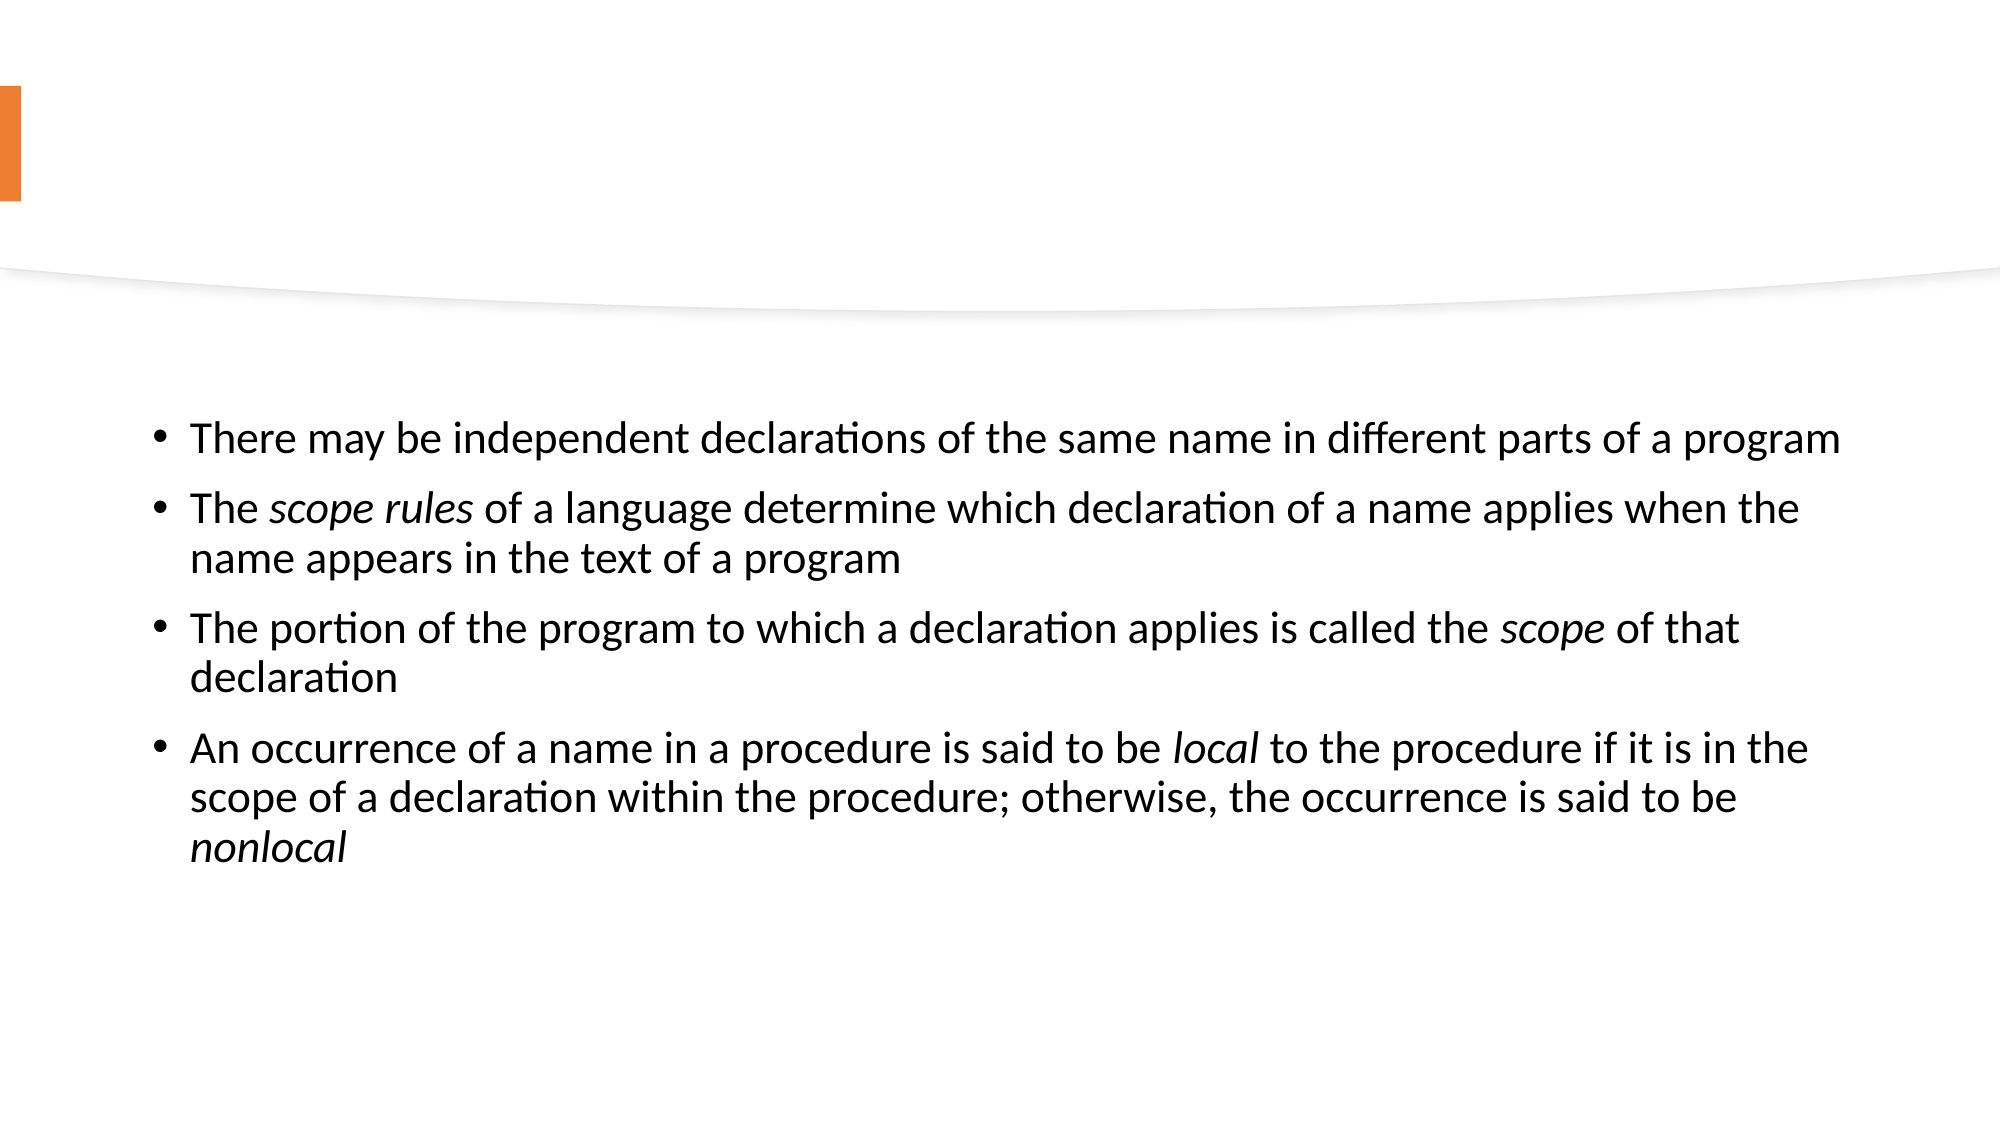

There may be independent declarations of the same name in different parts of a program
The scope rules of a language determine which declaration of a name applies when the name appears in the text of a program
The portion of the program to which a declaration applies is called the scope of that declaration
An occurrence of a name in a procedure is said to be local to the procedure if it is in the scope of a declaration within the procedure; otherwise, the occurrence is said to be nonlocal